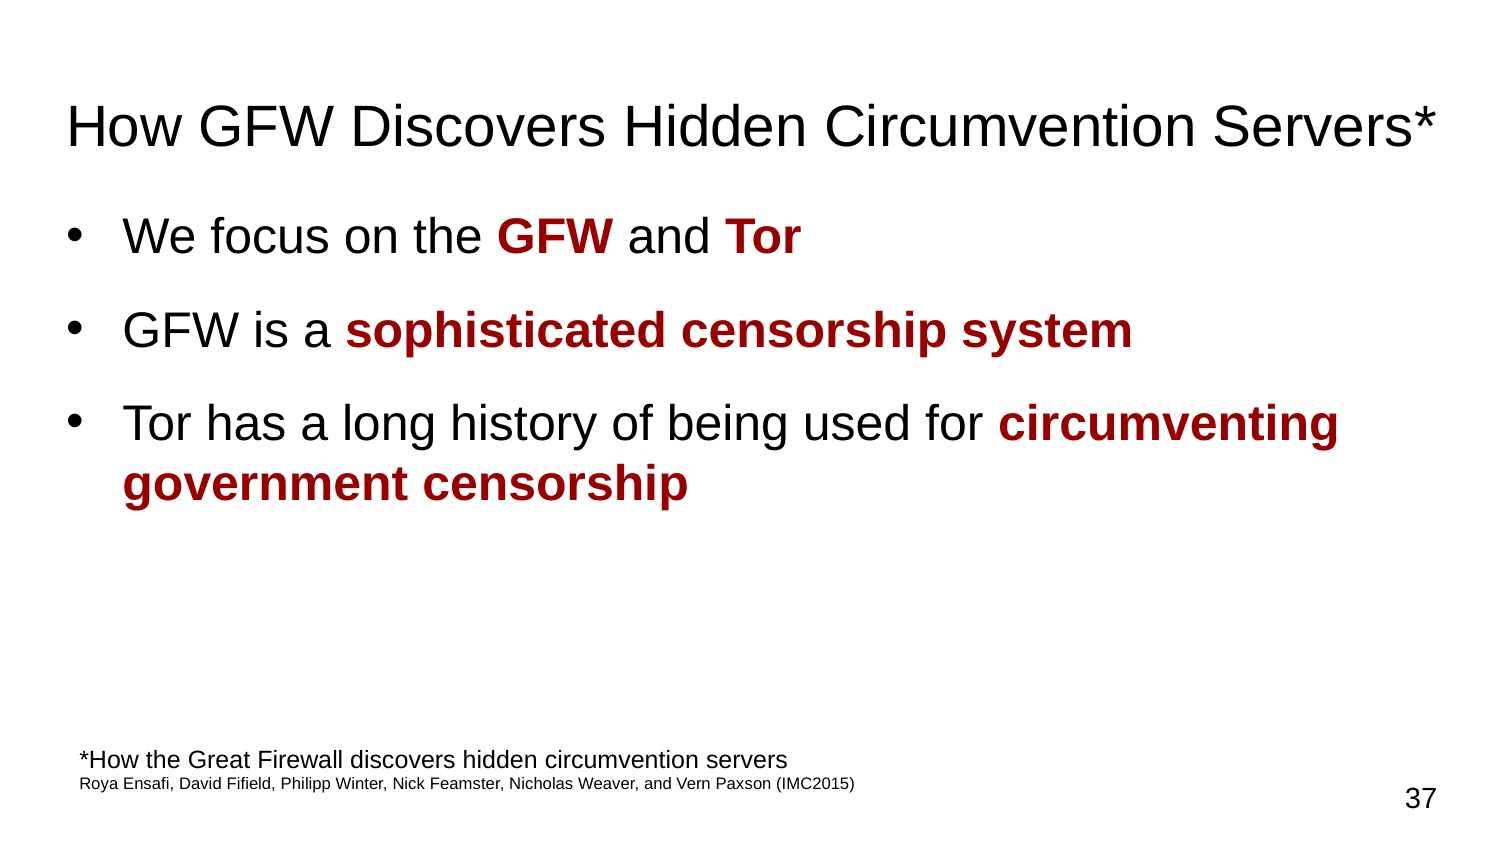

# How GFW Discovers Hidden Circumvention Servers*

We focus on the GFW and Tor
GFW is a sophisticated censorship system
Tor has a long history of being used for circumventing government censorship

*How the Great Firewall discovers hidden circumvention servers
Roya Ensafi, David Fifield, Philipp Winter, Nick Feamster, Nicholas Weaver, and Vern Paxson (IMC2015)

37